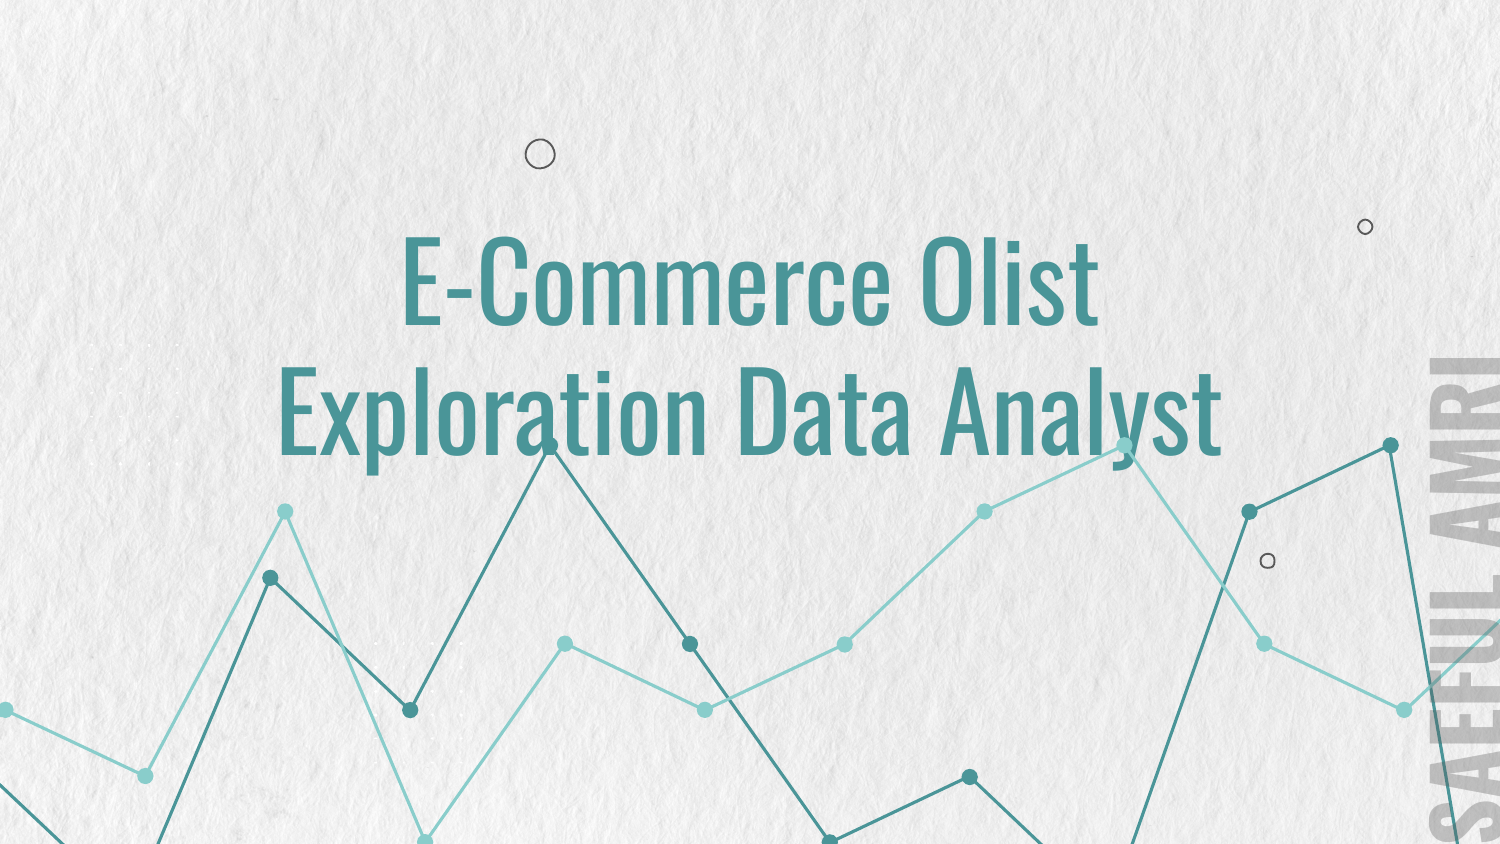

# E-Commerce Olist Exploration Data Analyst

SAEFUL AMRI